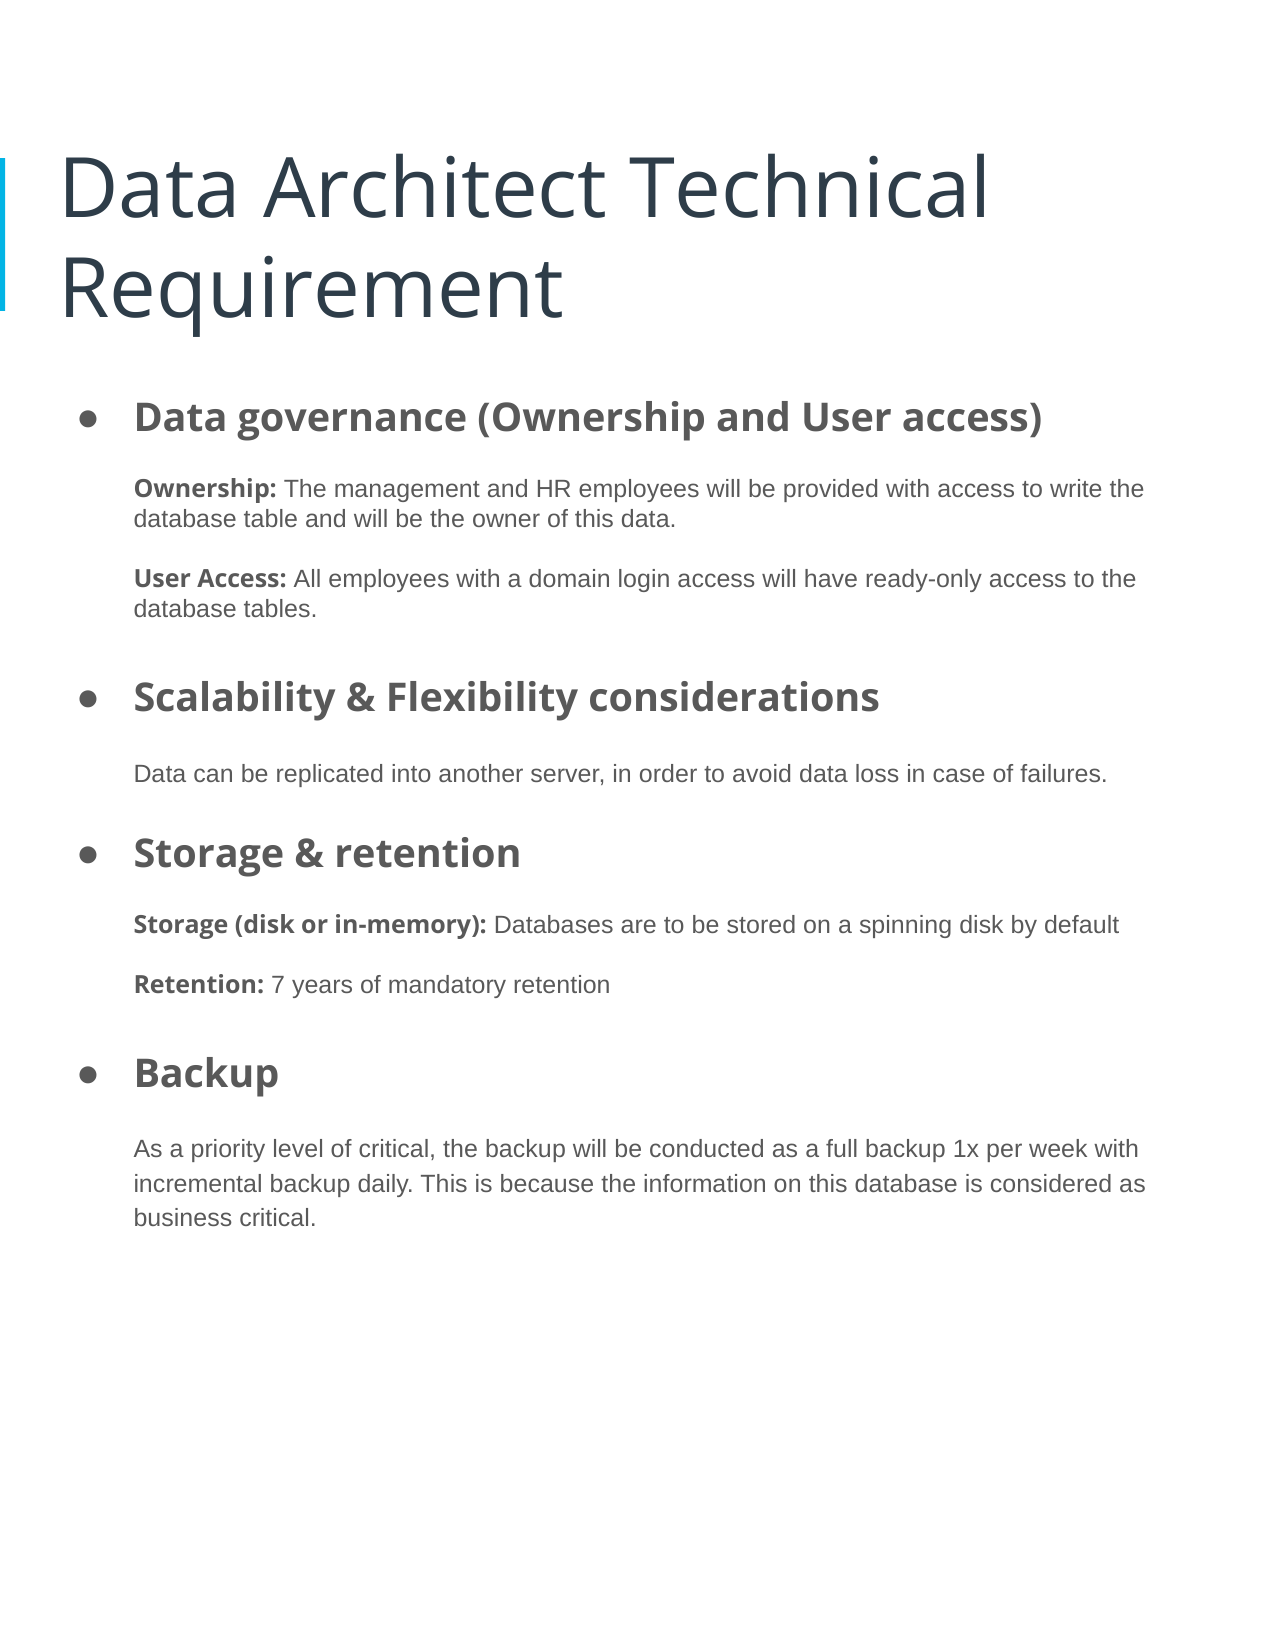

# Data Architect Technical Requirement
Data governance (Ownership and User access)
Ownership: The management and HR employees will be provided with access to write the database table and will be the owner of this data.

User Access: All employees with a domain login access will have ready-only access to the database tables.

Scalability & Flexibility considerations
Data can be replicated into another server, in order to avoid data loss in case of failures.
Storage & retention
Storage (disk or in-memory): Databases are to be stored on a spinning disk by default

Retention: 7 years of mandatory retention

Backup
As a priority level of critical, the backup will be conducted as a full backup 1x per week with incremental backup daily. This is because the information on this database is considered as business critical.